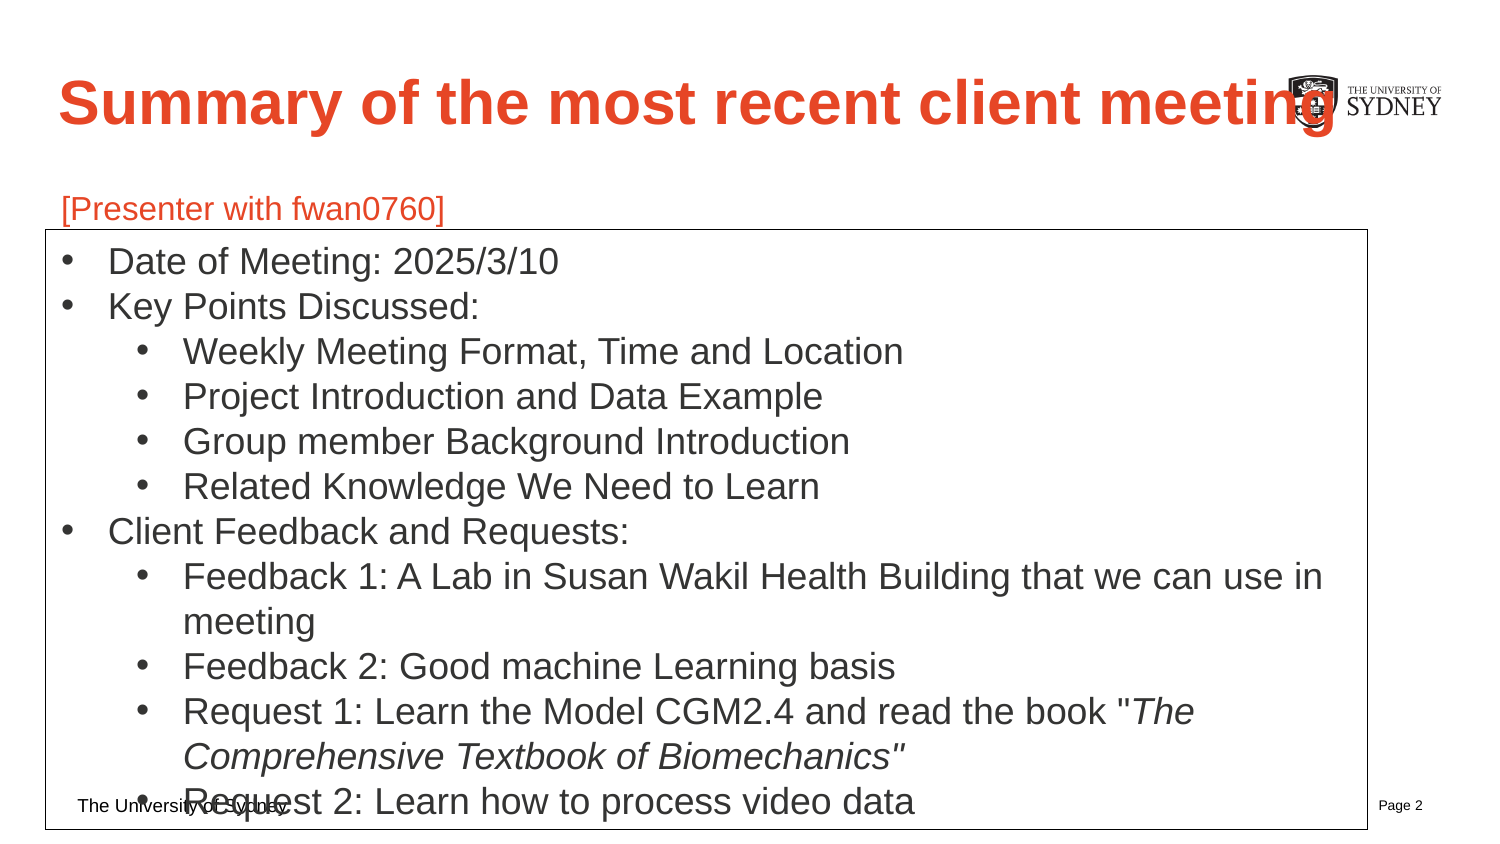

# Summary of the most recent client meeting
[Presenter with fwan0760]
Date of Meeting: 2025/3/10
Key Points Discussed:
Weekly Meeting Format, Time and Location
Project Introduction and Data Example
Group member Background Introduction
Related Knowledge We Need to Learn
Client Feedback and Requests:
Feedback 1: A Lab in Susan Wakil Health Building that we can use in meeting
Feedback 2: Good machine Learning basis
Request 1: Learn the Model CGM2.4 and read the book "The Comprehensive Textbook of Biomechanics"
Request 2: Learn how to process video data